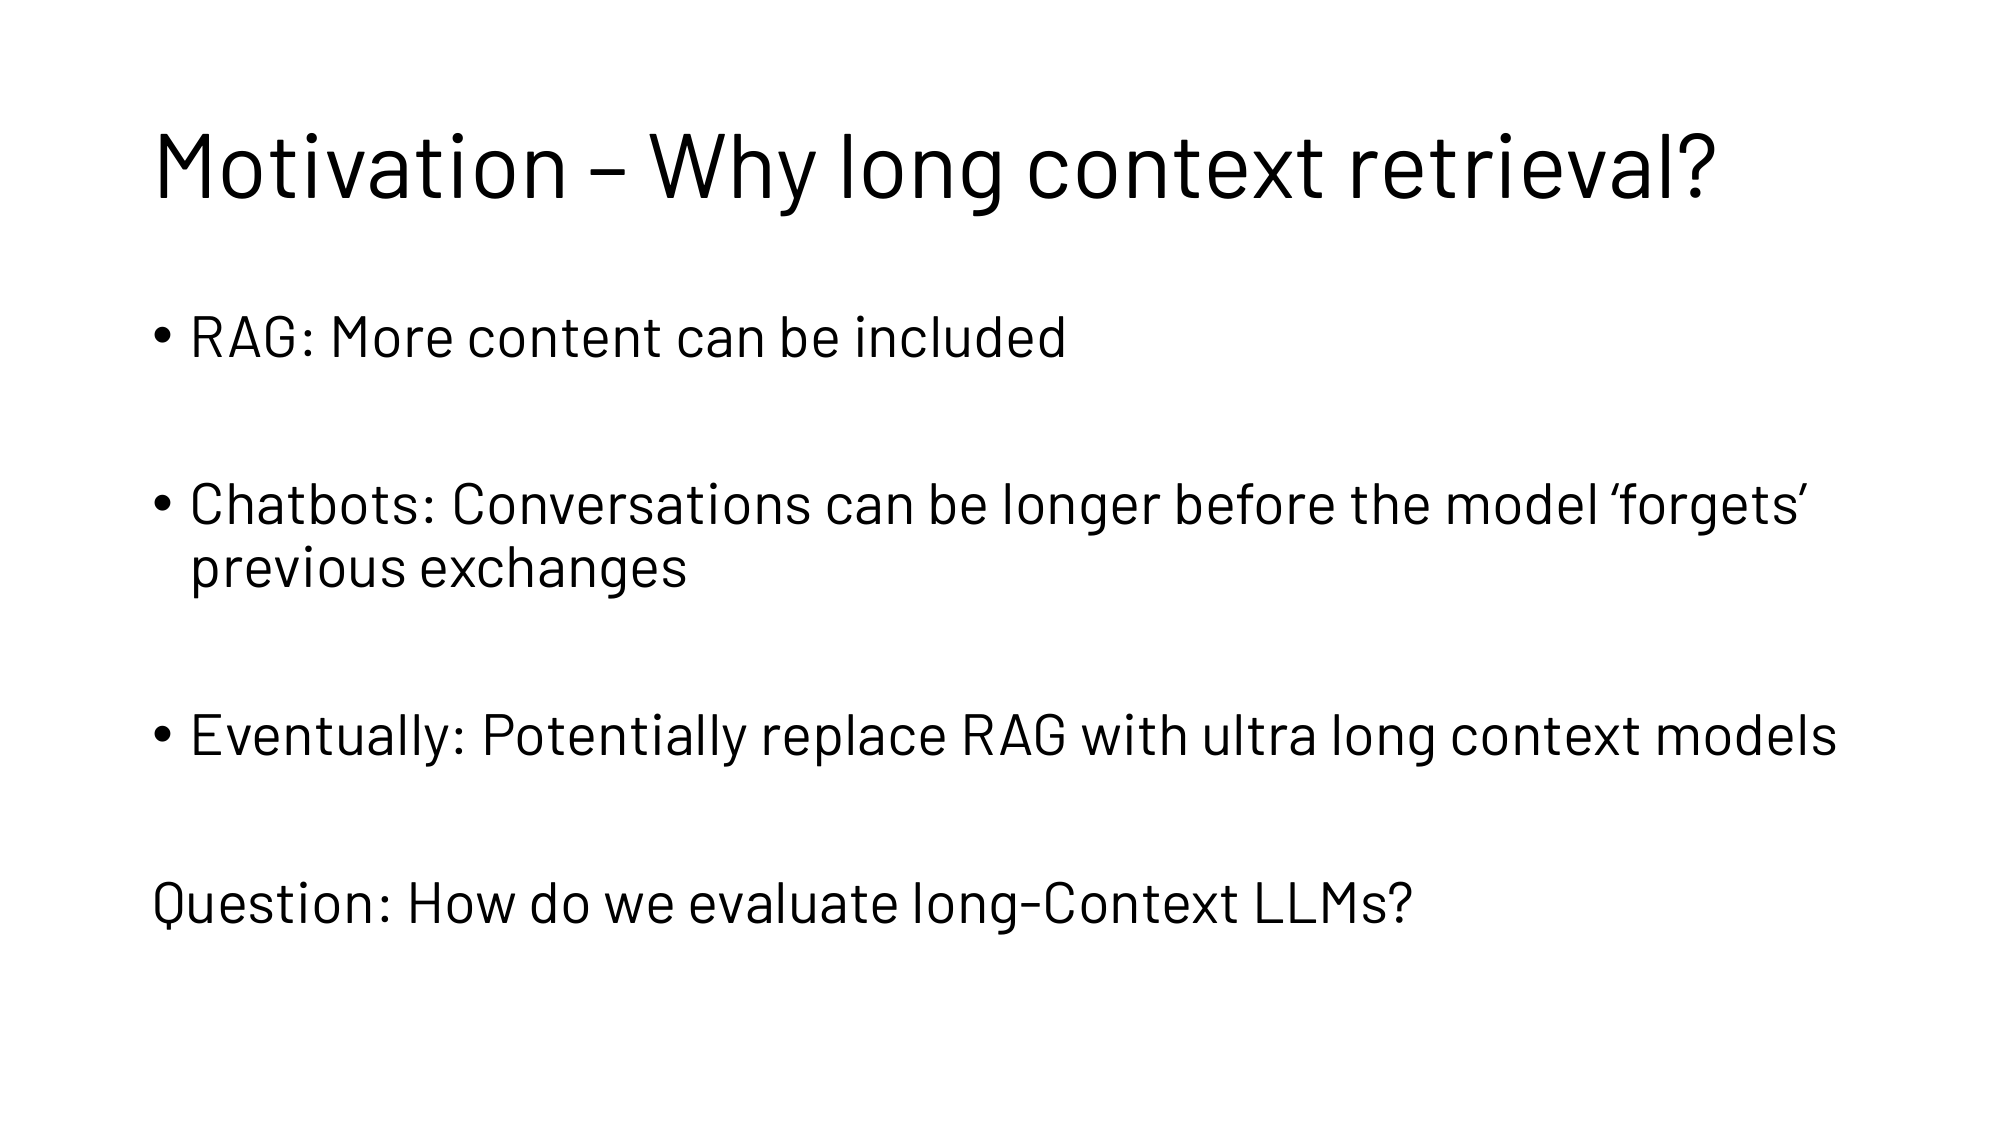

# Motivation – Why long context retrieval?
RAG: More content can be included

Chatbots: Conversations can be longer before the model ‘forgets’ previous exchanges

Eventually: Potentially replace RAG with ultra long context models

Question: How do we evaluate long-Context LLMs?